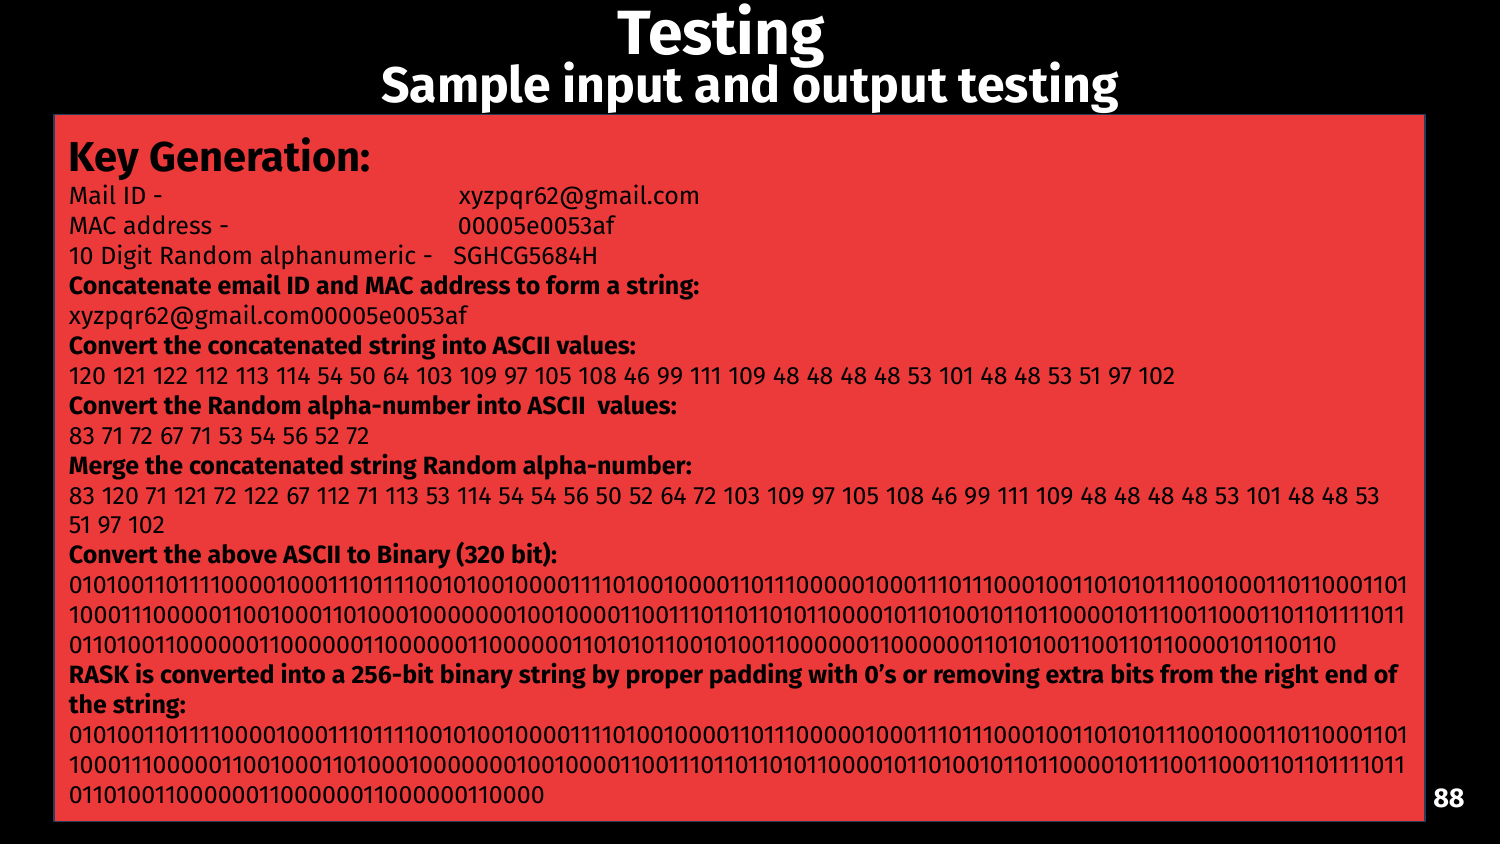

# Testing
Sample input and output testing
Key Generation:
Mail ID -                                            xyzpqr62@gmail.com
MAC address -                                  00005e0053af
10 Digit Random alphanumeric -   SGHCG5684H
Concatenate email ID and MAC address to form a string:
xyzpqr62@gmail.com00005e0053af
Convert the concatenated string into ASCII values:
120 121 122 112 113 114 54 50 64 103 109 97 105 108 46 99 111 109 48 48 48 48 53 101 48 48 53 51 97 102
Convert the Random alpha-number into ASCII  values:
83 71 72 67 71 53 54 56 52 72
Merge the concatenated string Random alpha-number:
83 120 71 121 72 122 67 112 71 113 53 114 54 54 56 50 52 64 72 103 109 97 105 108 46 99 111 109 48 48 48 48 53 101 48 48 53 51 97 102
Convert the above ASCII to Binary (320 bit):
01010011011110000100011101111001010010000111101001000011011100000100011101110001001101010111001000110110001101100011100000110010001101000100000001001000011001110110110101100001011010010110110000101110011000110110111101101101001100000011000000110000001100000011010101100101001100000011000000110101001100110110000101100110
RASK is converted into a 256-bit binary string by proper padding with 0’s or removing extra bits from the right end of the string:
0101001101111000010001110111100101001000011110100100001101110000010001110111000100110101011100100011011000110110001110000011001000110100010000000100100001100111011011010110000101101001011011000010111001100011011011110110110100110000001100000011000000110000

88